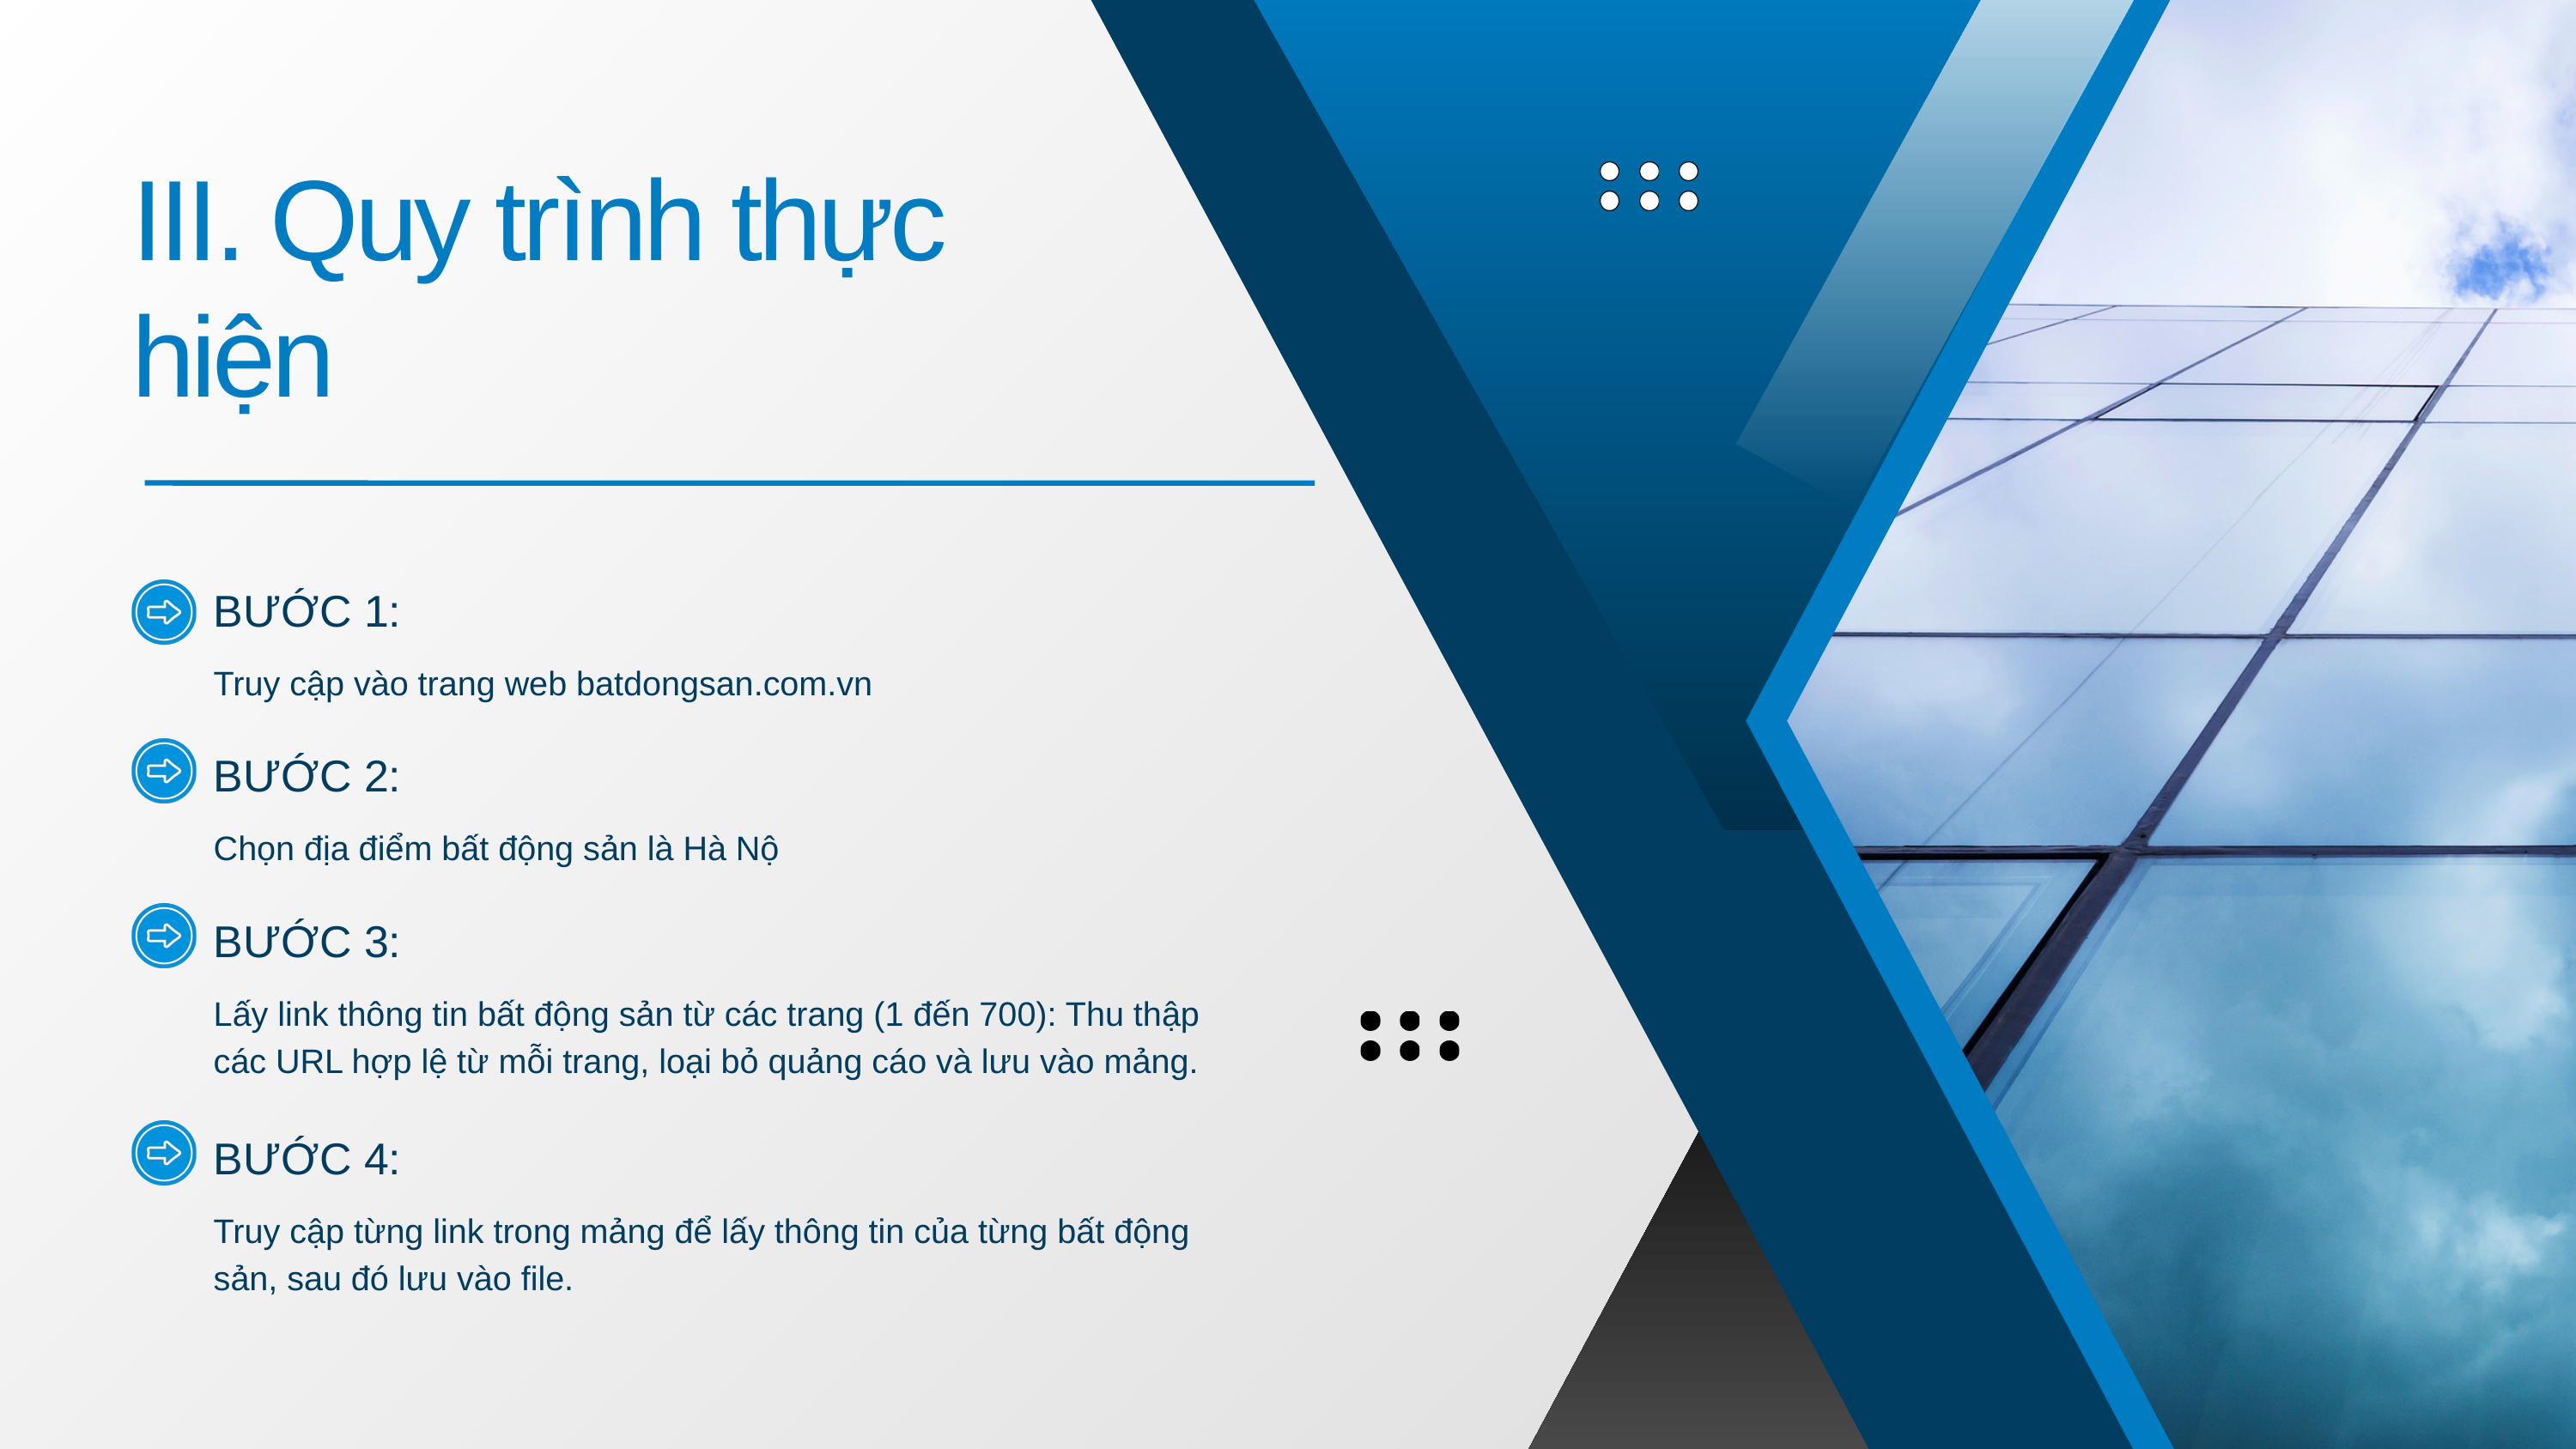

III. Quy trình thực hiện

BƯỚC 1:

Truy cập vào trang web batdongsan.com.vn

BƯỚC 2:
Chọn địa điểm bất động sản là Hà Nộ

BƯỚC 3:

Lấy link thông tin bất động sản từ các trang (1 đến 700): Thu thập các URL hợp lệ từ mỗi trang, loại bỏ quảng cáo và lưu vào mảng.

BƯỚC 4:
Truy cập từng link trong mảng để lấy thông tin của từng bất động sản, sau đó lưu vào file.